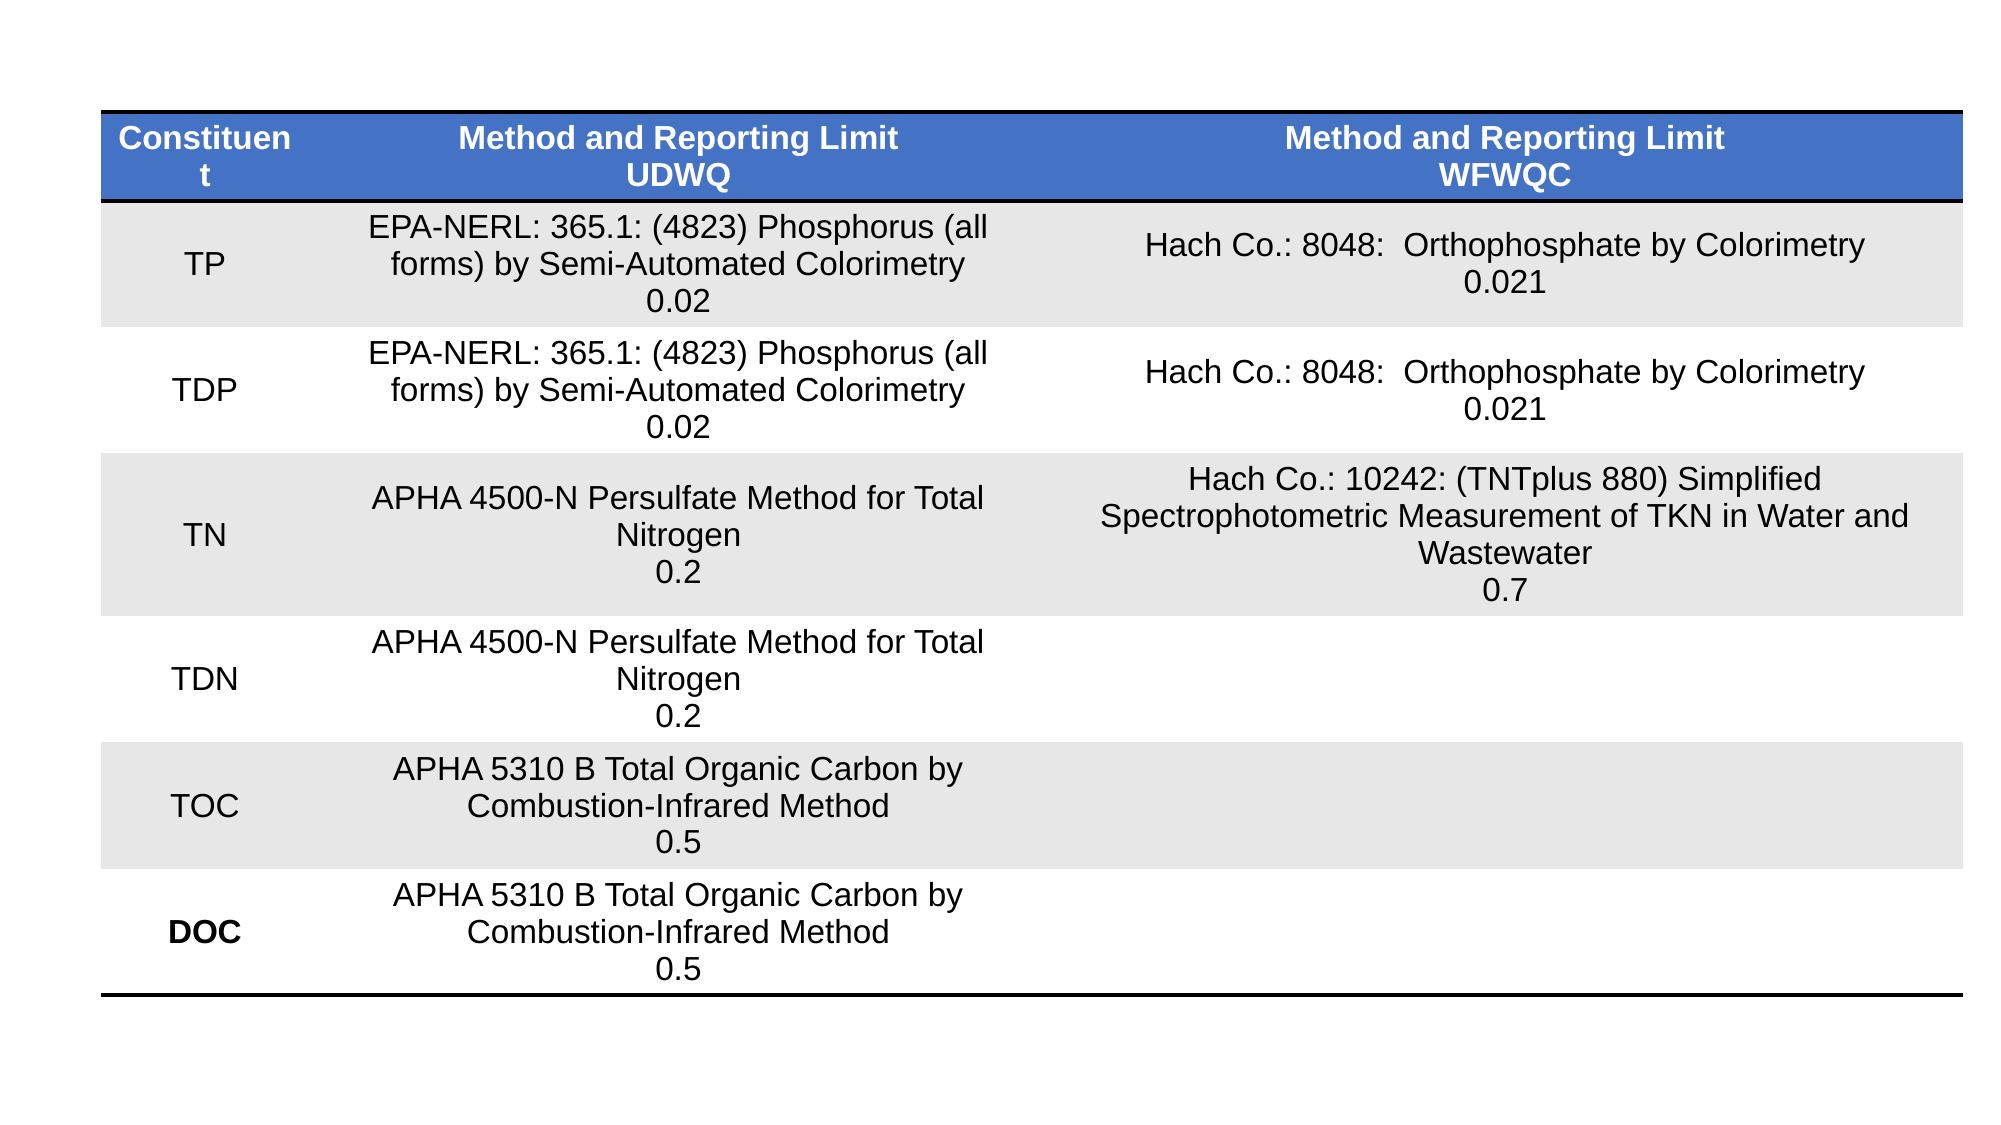

| Constituent | Method and Reporting Limit UDWQ | Method and Reporting Limit WFWQC |
| --- | --- | --- |
| TP | EPA-NERL: 365.1: (4823) Phosphorus (all forms) by Semi-Automated Colorimetry 0.02 | Hach Co.: 8048: Orthophosphate by Colorimetry 0.021 |
| TDP | EPA-NERL: 365.1: (4823) Phosphorus (all forms) by Semi-Automated Colorimetry 0.02 | Hach Co.: 8048: Orthophosphate by Colorimetry 0.021 |
| TN | APHA 4500-N Persulfate Method for Total Nitrogen 0.2 | Hach Co.: 10242: (TNTplus 880) Simplified Spectrophotometric Measurement of TKN in Water and Wastewater 0.7 |
| TDN | APHA 4500-N Persulfate Method for Total Nitrogen 0.2 |  |
| TOC | APHA 5310 B Total Organic Carbon by Combustion-Infrared Method 0.5 |  |
| DOC | APHA 5310 B Total Organic Carbon by Combustion-Infrared Method 0.5 |  |
Lowercase text